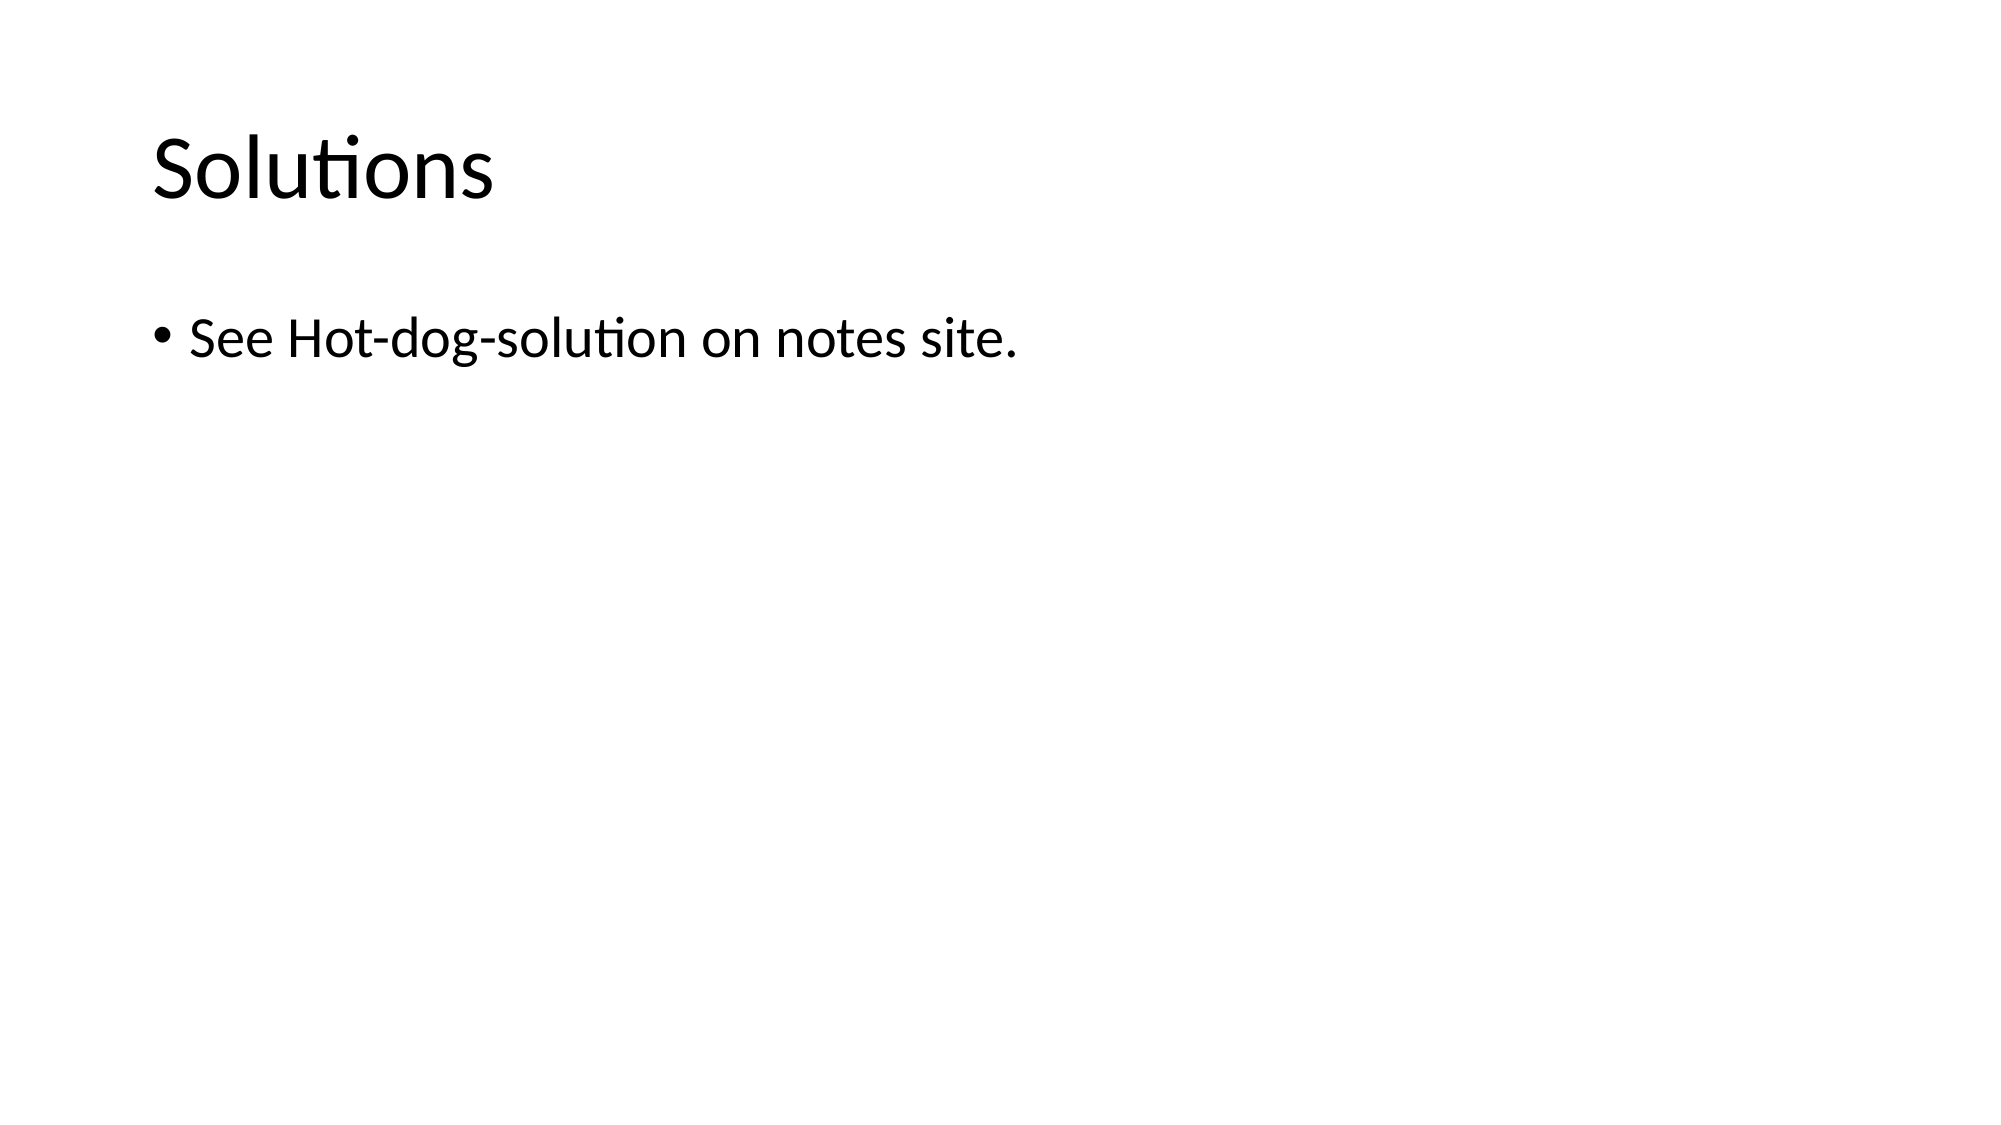

# Solutions
See Hot-dog-solution on notes site.

17